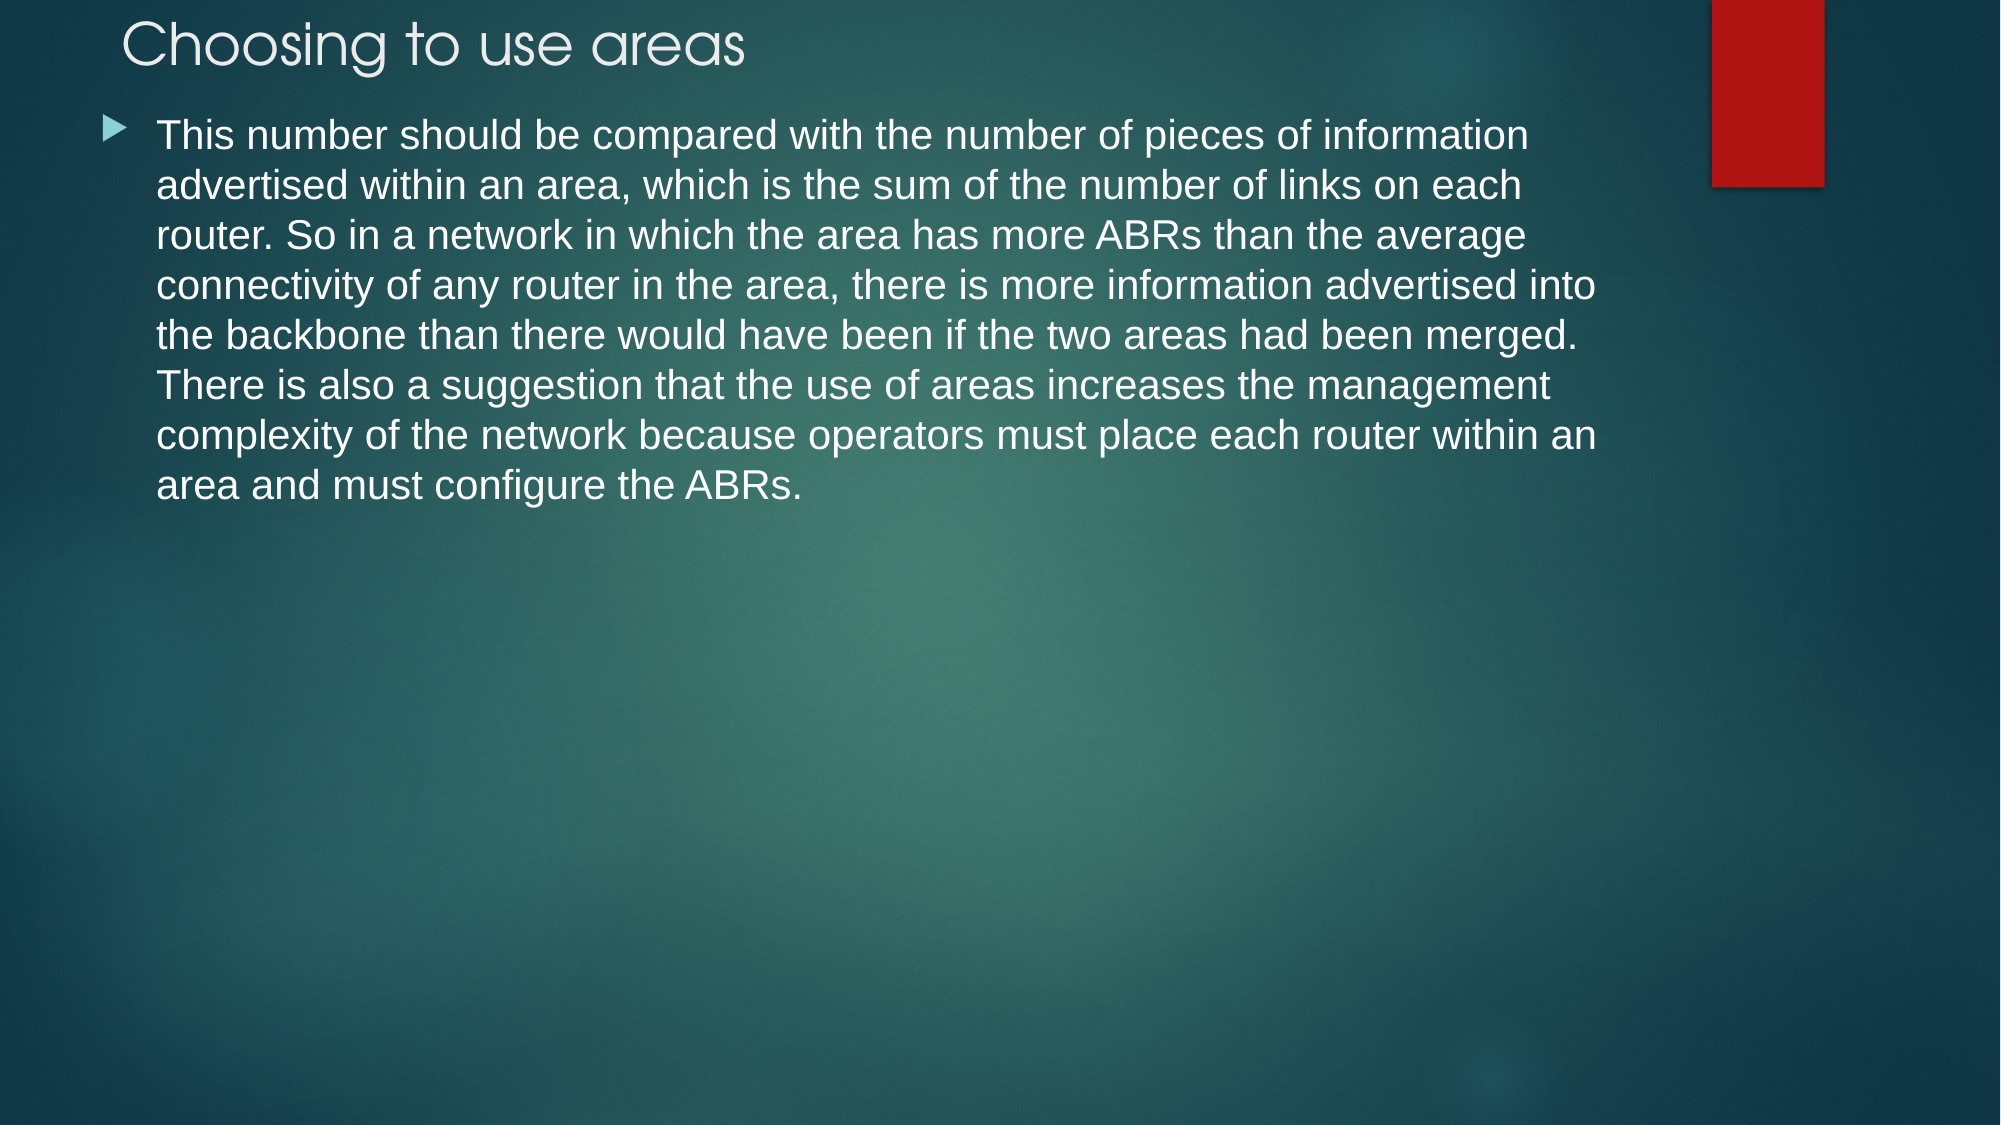

# Choosing to use areas
This number should be compared with the number of pieces of information advertised within an area, which is the sum of the number of links on each router. So in a network in which the area has more ABRs than the average connectivity of any router in the area, there is more information advertised into the backbone than there would have been if the two areas had been merged. There is also a suggestion that the use of areas increases the management complexity of the network because operators must place each router within an area and must configure the ABRs.